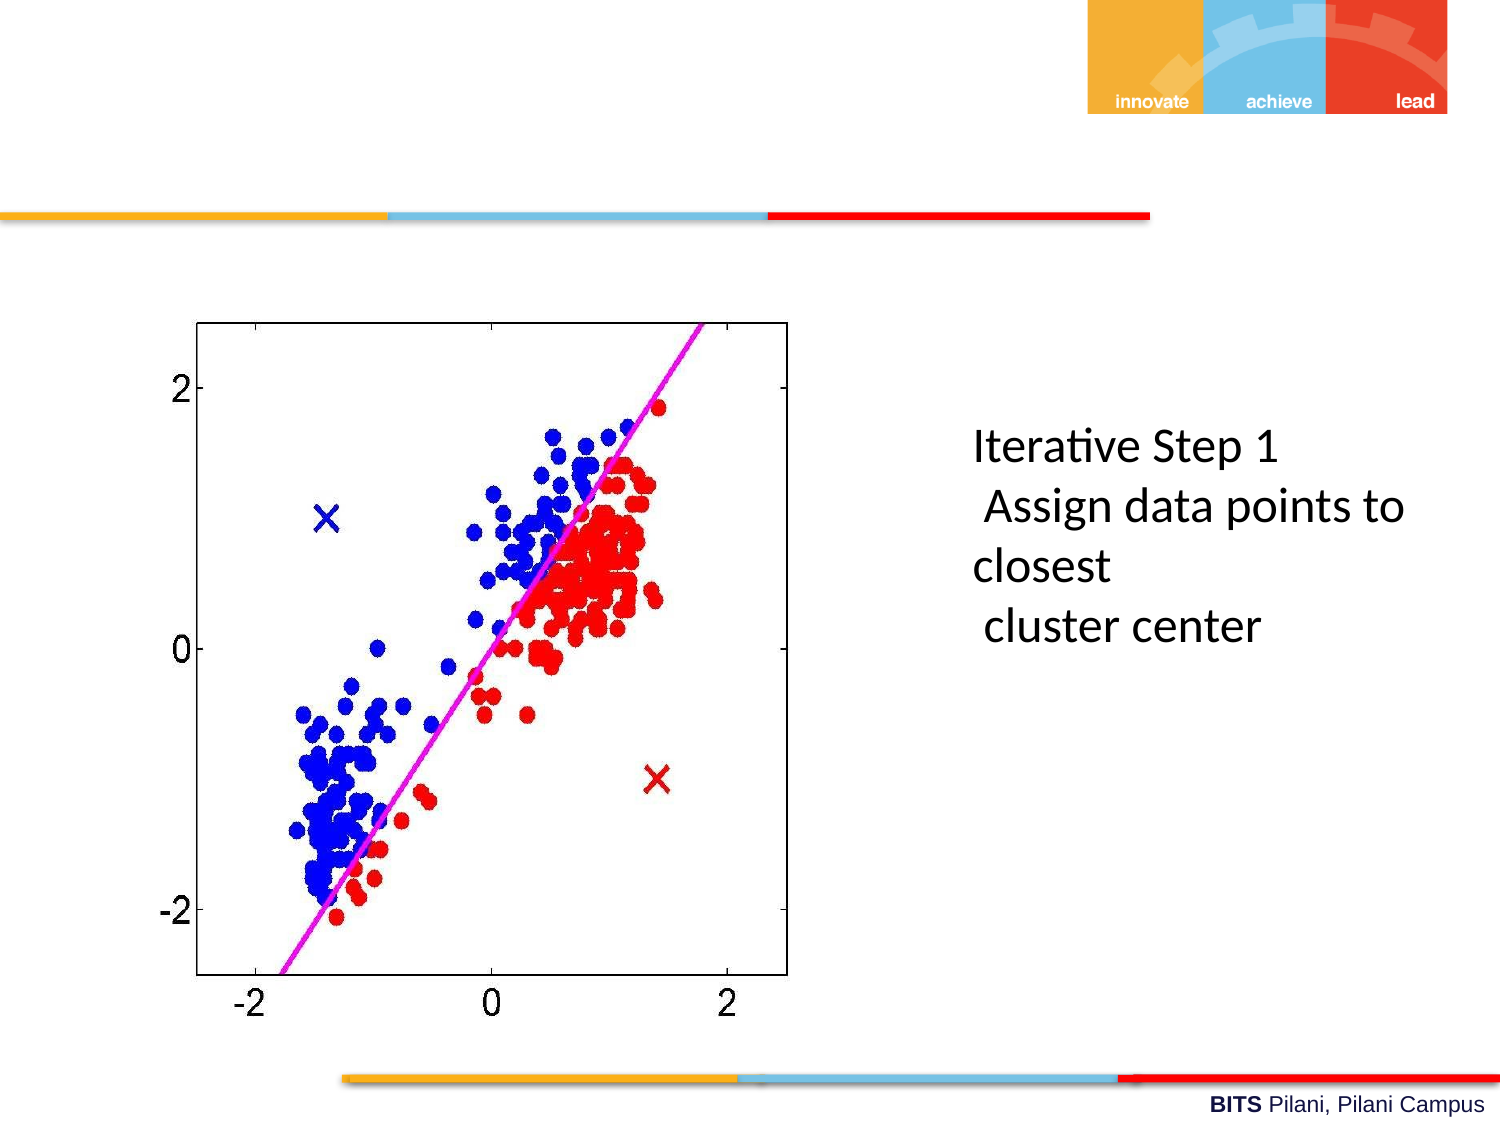

Iterative Step 1
 Assign data points to closest
 cluster center